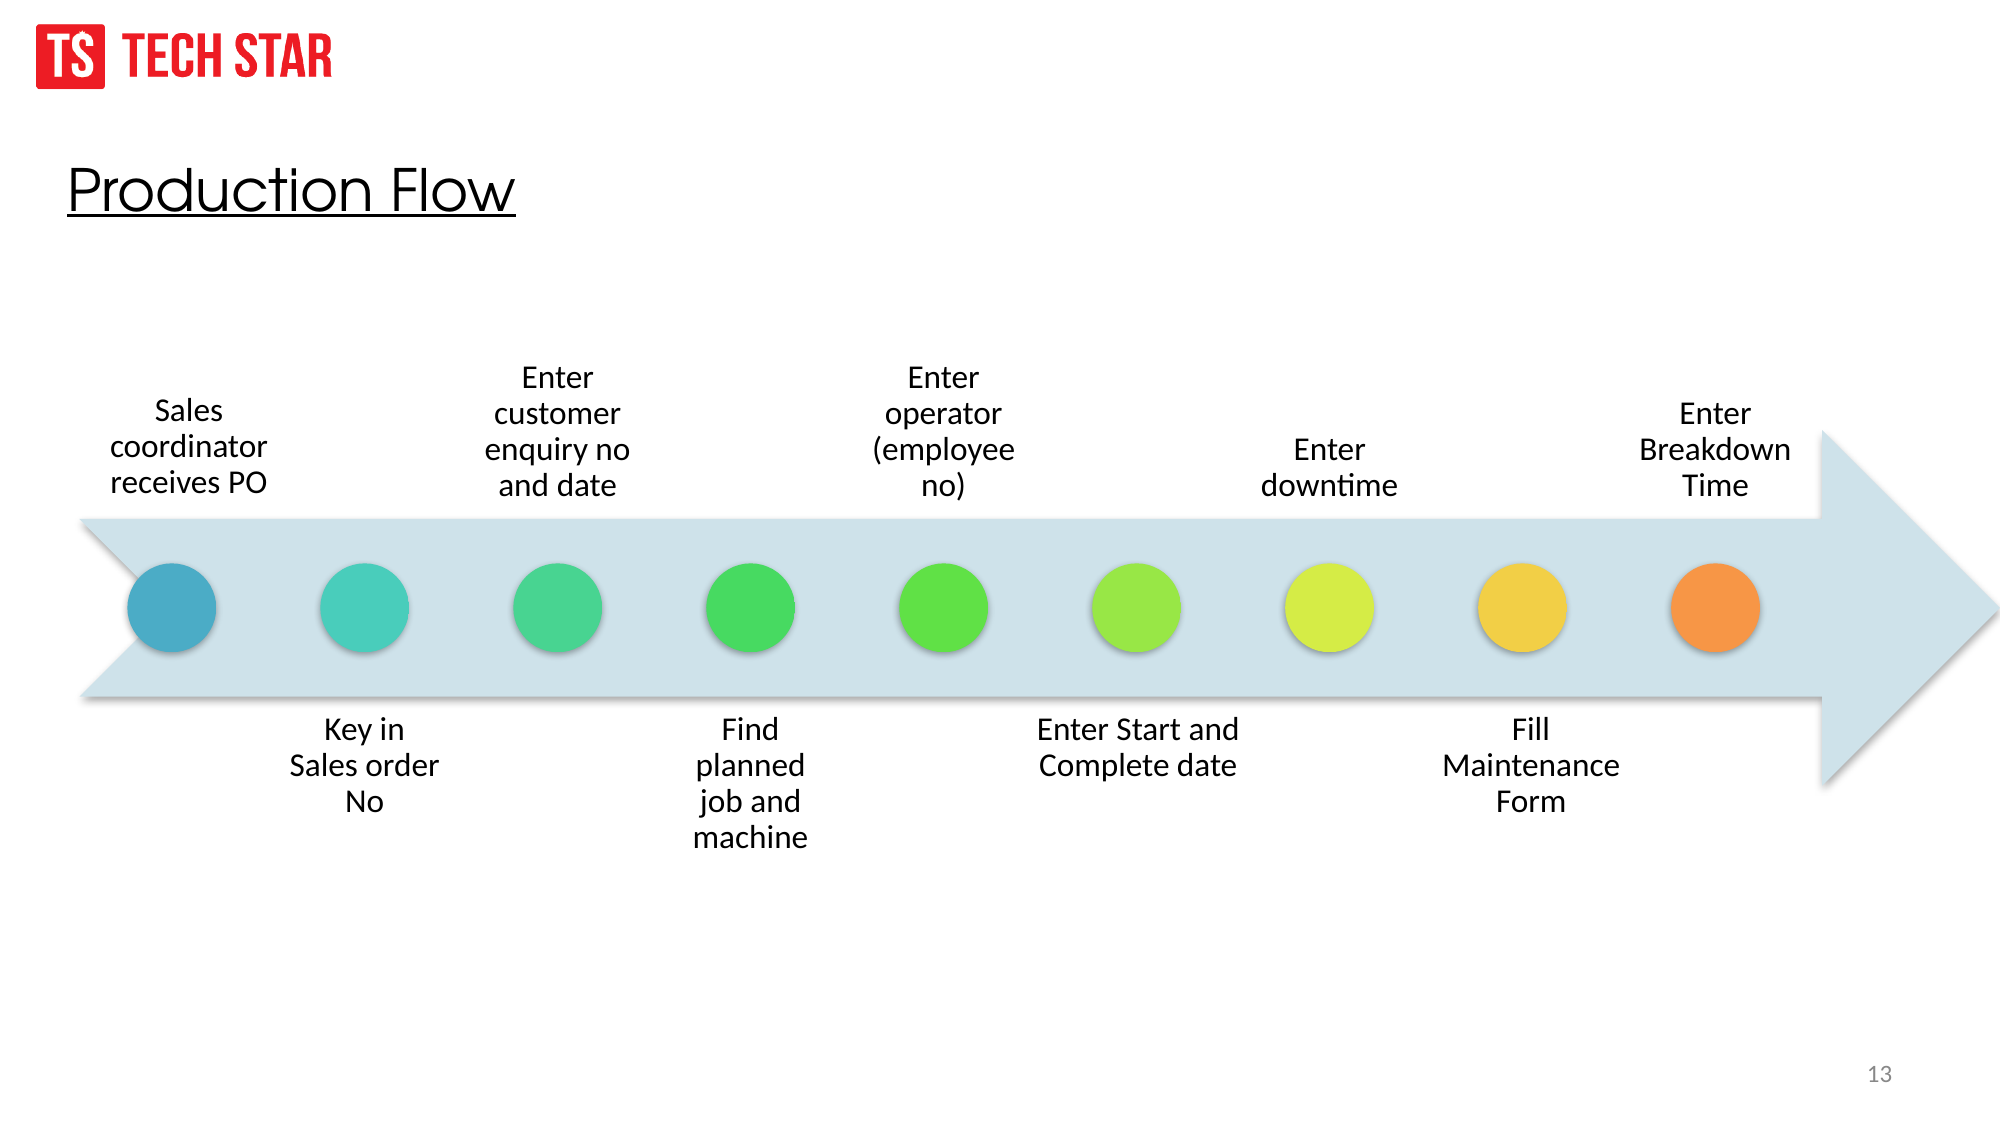

Production Flow
Enter customer enquiry no and date
Enter operator (employee no)
Sales coordinator receives PO
Enter Breakdown Time
Enter downtime

Key in Sales order No
Find planned job and machine
Enter Start and Complete date
Fill Maintenance Form
13